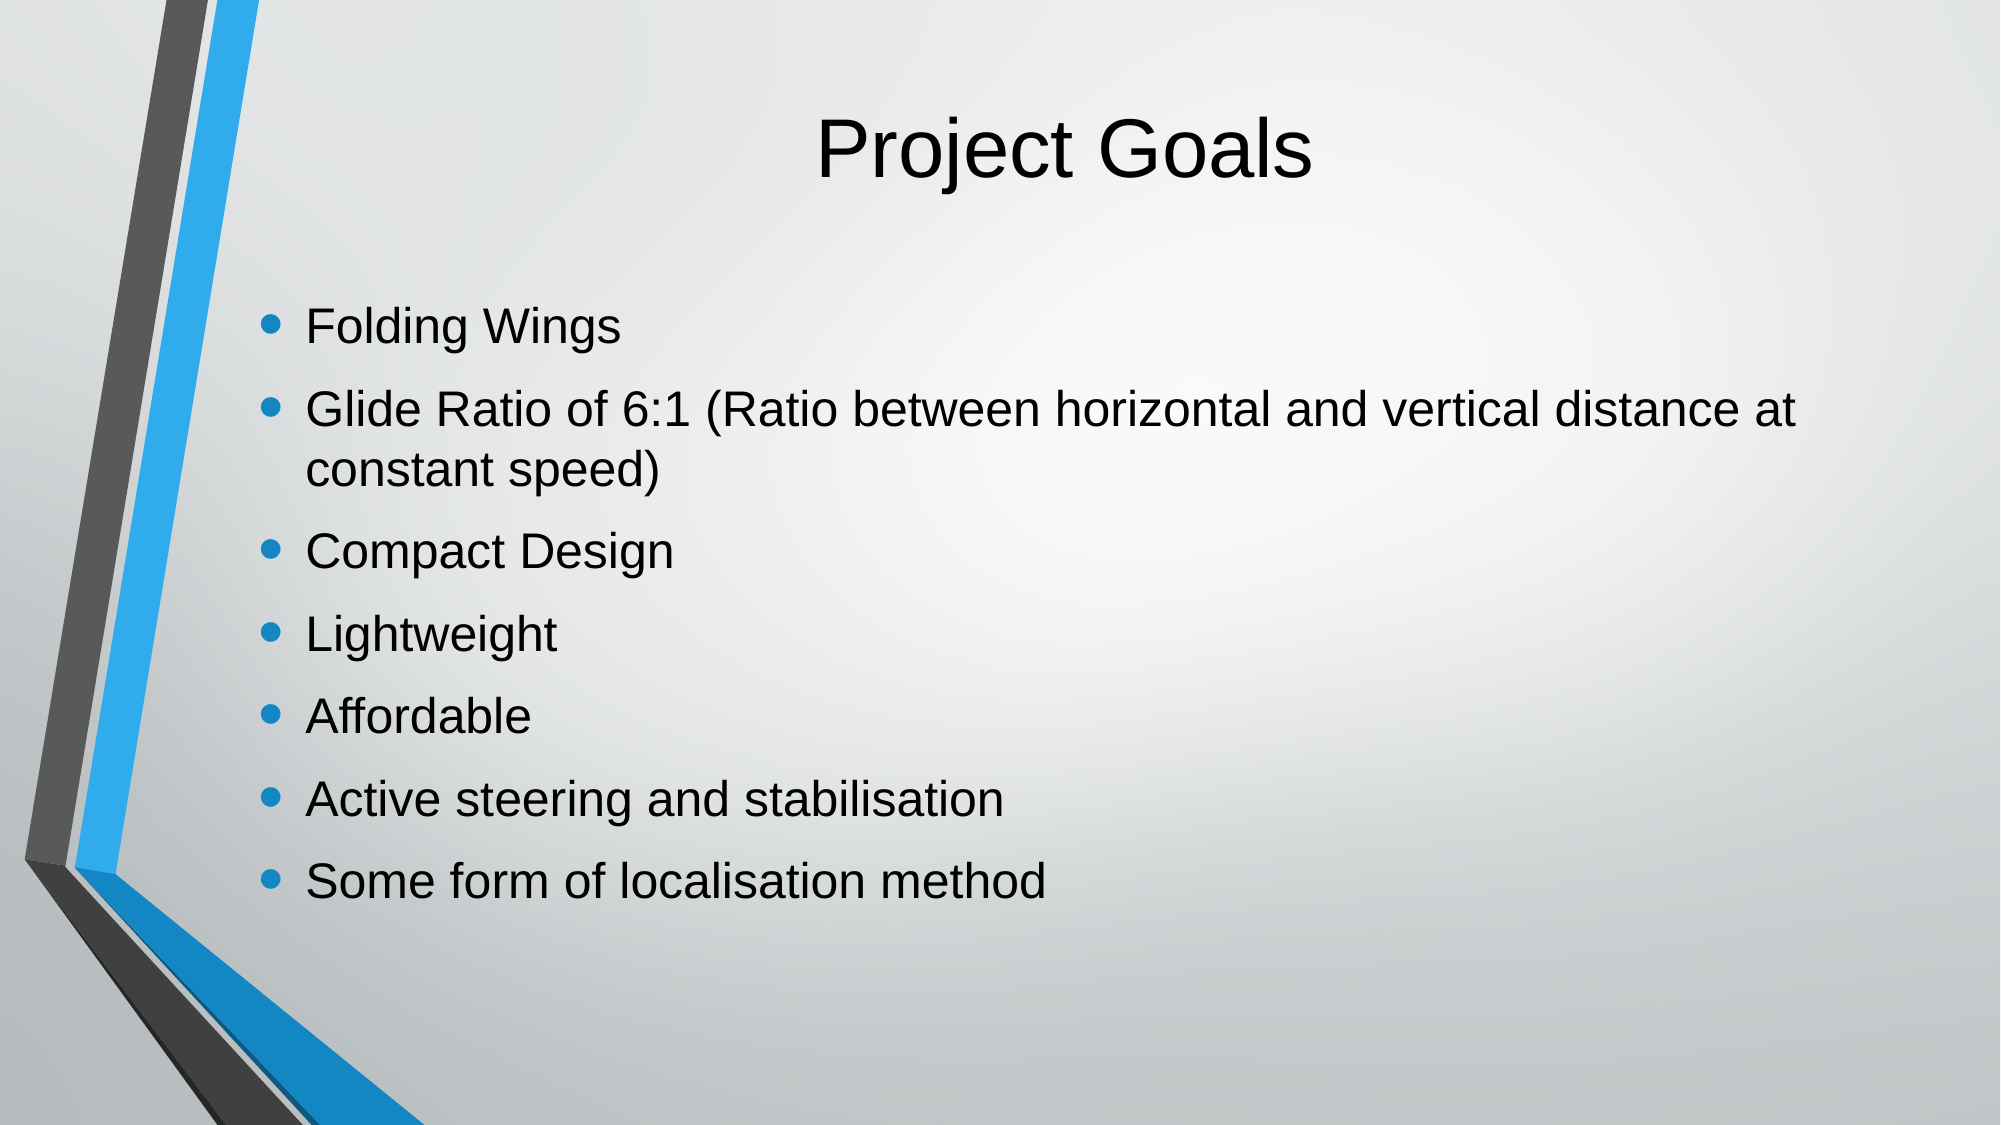

# Project Goals
Folding Wings
Glide Ratio of 6:1 (Ratio between horizontal and vertical distance at constant speed)
Compact Design
Lightweight
Affordable
Active steering and stabilisation
Some form of localisation method